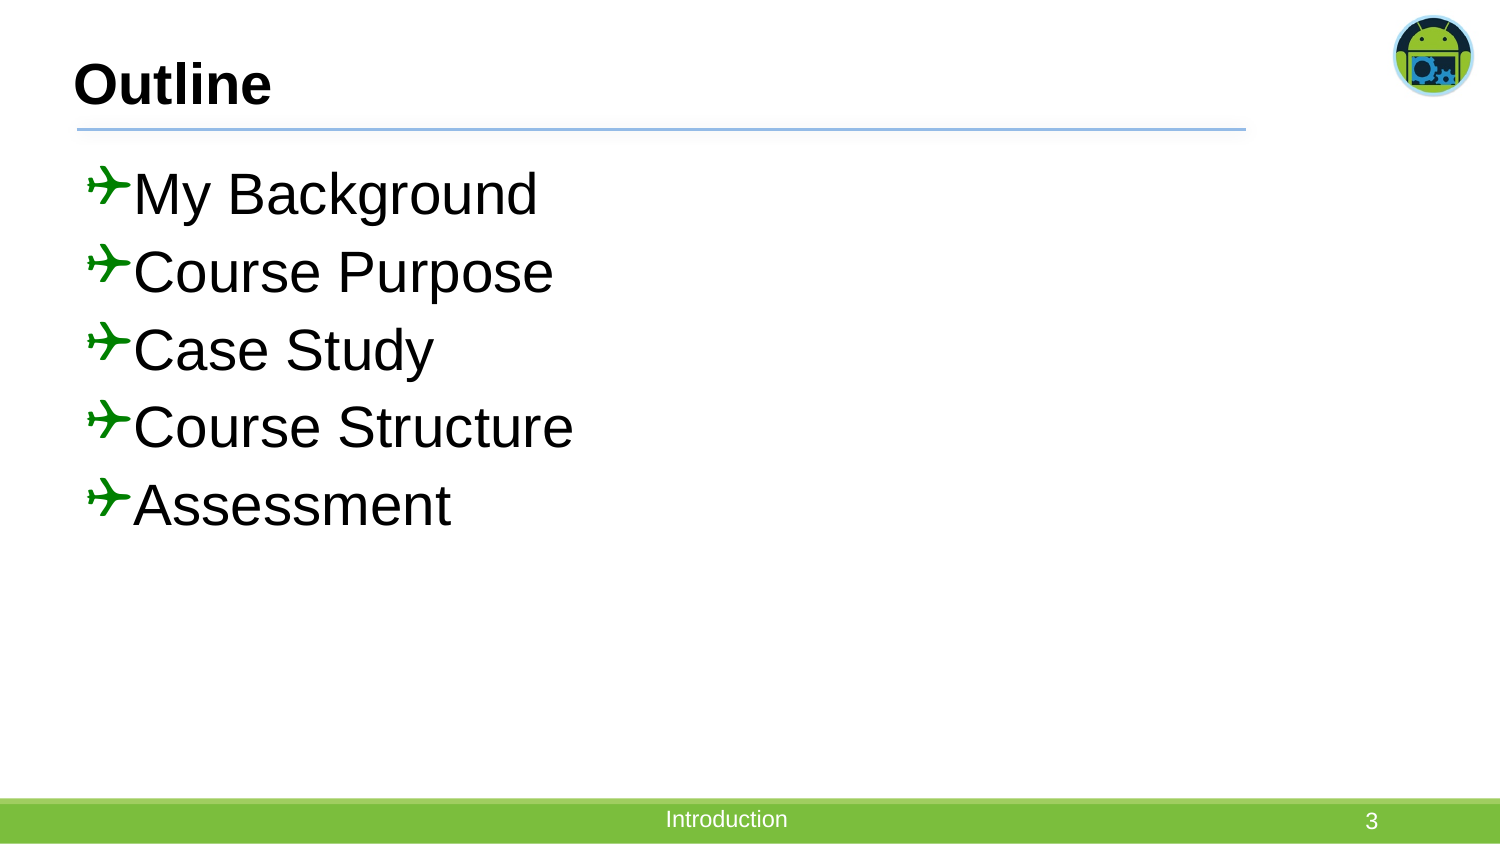

# Outline
My Background
Course Purpose
Case Study
Course Structure
Assessment

3
Introduction